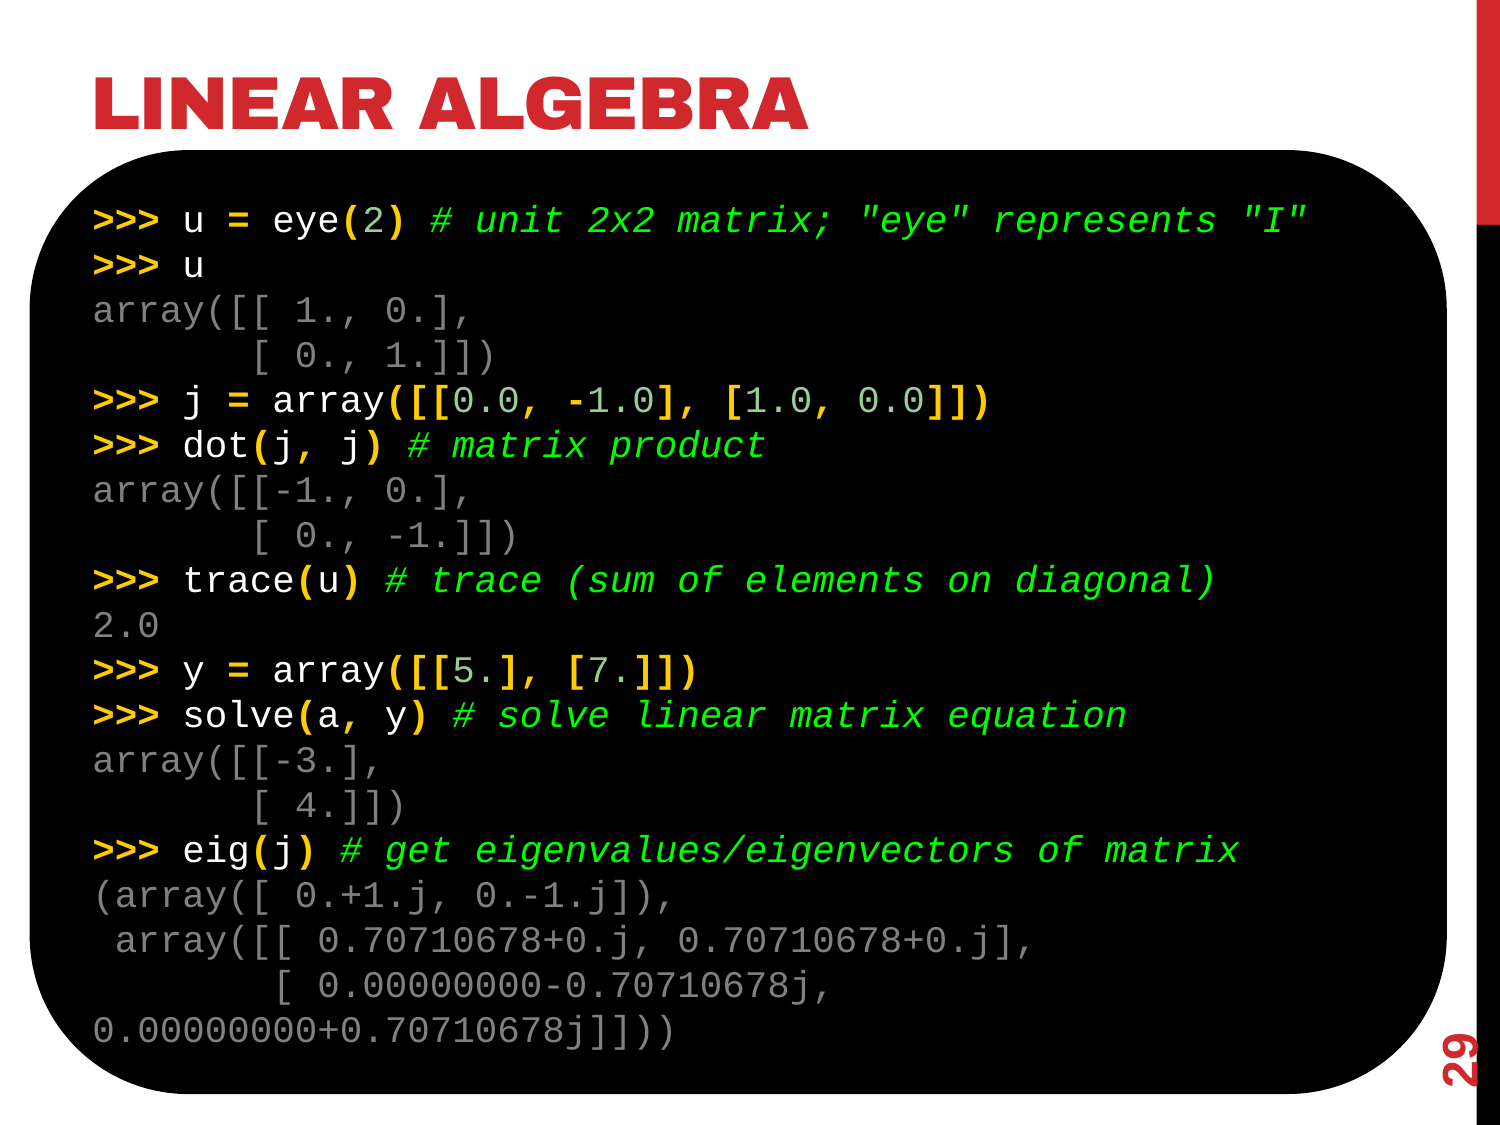

# Linear algebra
>>> u = eye(2) # unit 2x2 matrix; "eye" represents "I"
>>> u
array([[ 1., 0.],
       [ 0., 1.]])
>>> j = array([[0.0, -1.0], [1.0, 0.0]])
>>> dot(j, j) # matrix product
array([[-1., 0.],
       [ 0., -1.]])
>>> trace(u) # trace (sum of elements on diagonal)
2.0
>>> y = array([[5.], [7.]])
>>> solve(a, y) # solve linear matrix equation
array([[-3.],
       [ 4.]])
>>> eig(j) # get eigenvalues/eigenvectors of matrix
(array([ 0.+1.j, 0.-1.j]),
 array([[ 0.70710678+0.j, 0.70710678+0.j],
        [ 0.00000000-0.70710678j, 0.00000000+0.70710678j]]))
(We’ll talk about this stuff as needed in the March/April machine learning and statistics lectures.)
29